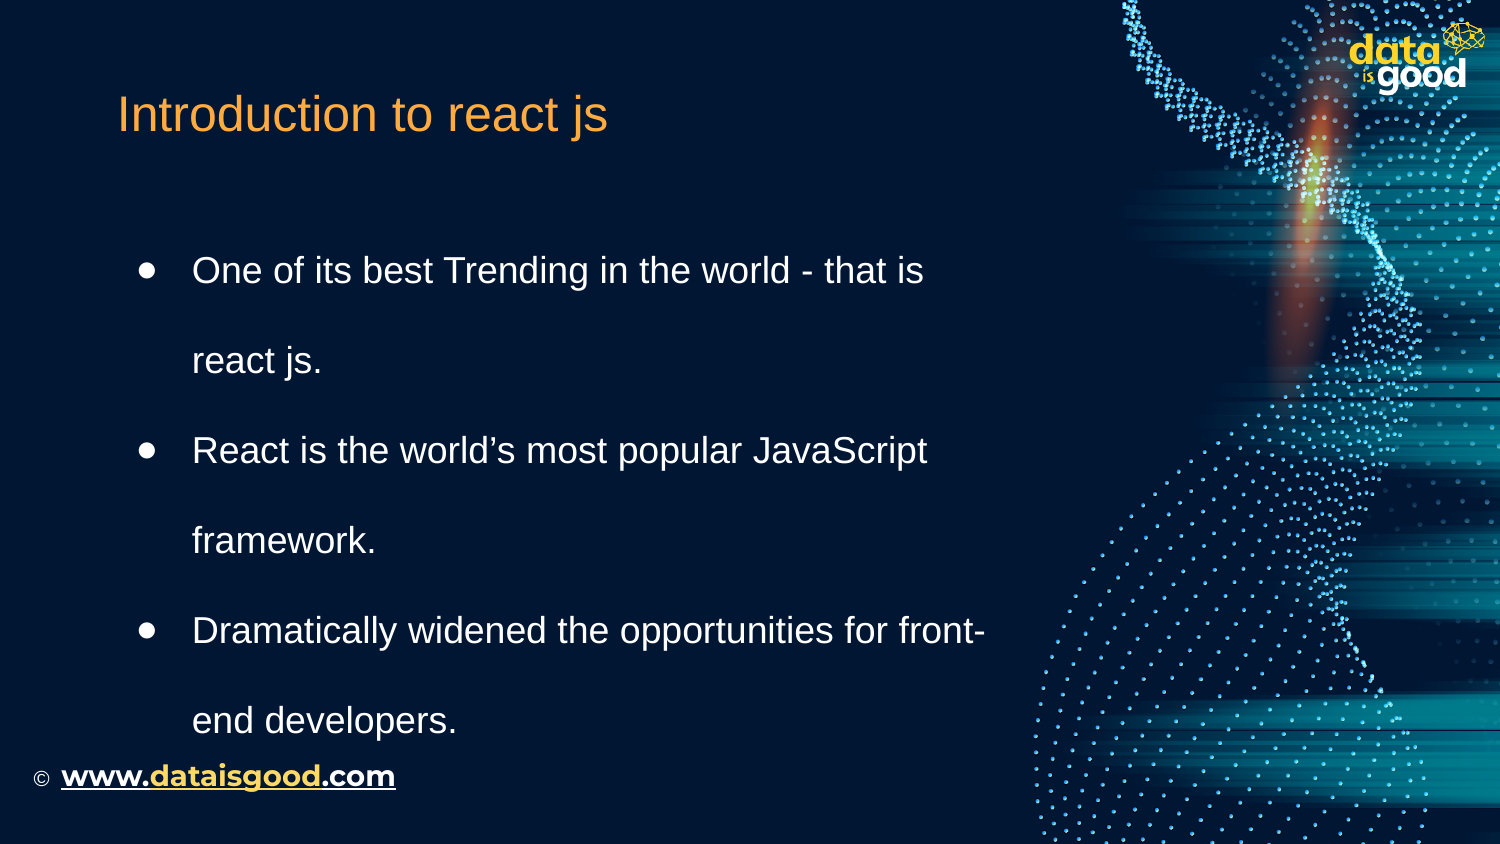

# Introduction to react js
One of its best Trending in the world - that is react js.
React is the world’s most popular JavaScript framework.
Dramatically widened the opportunities for front-end developers.